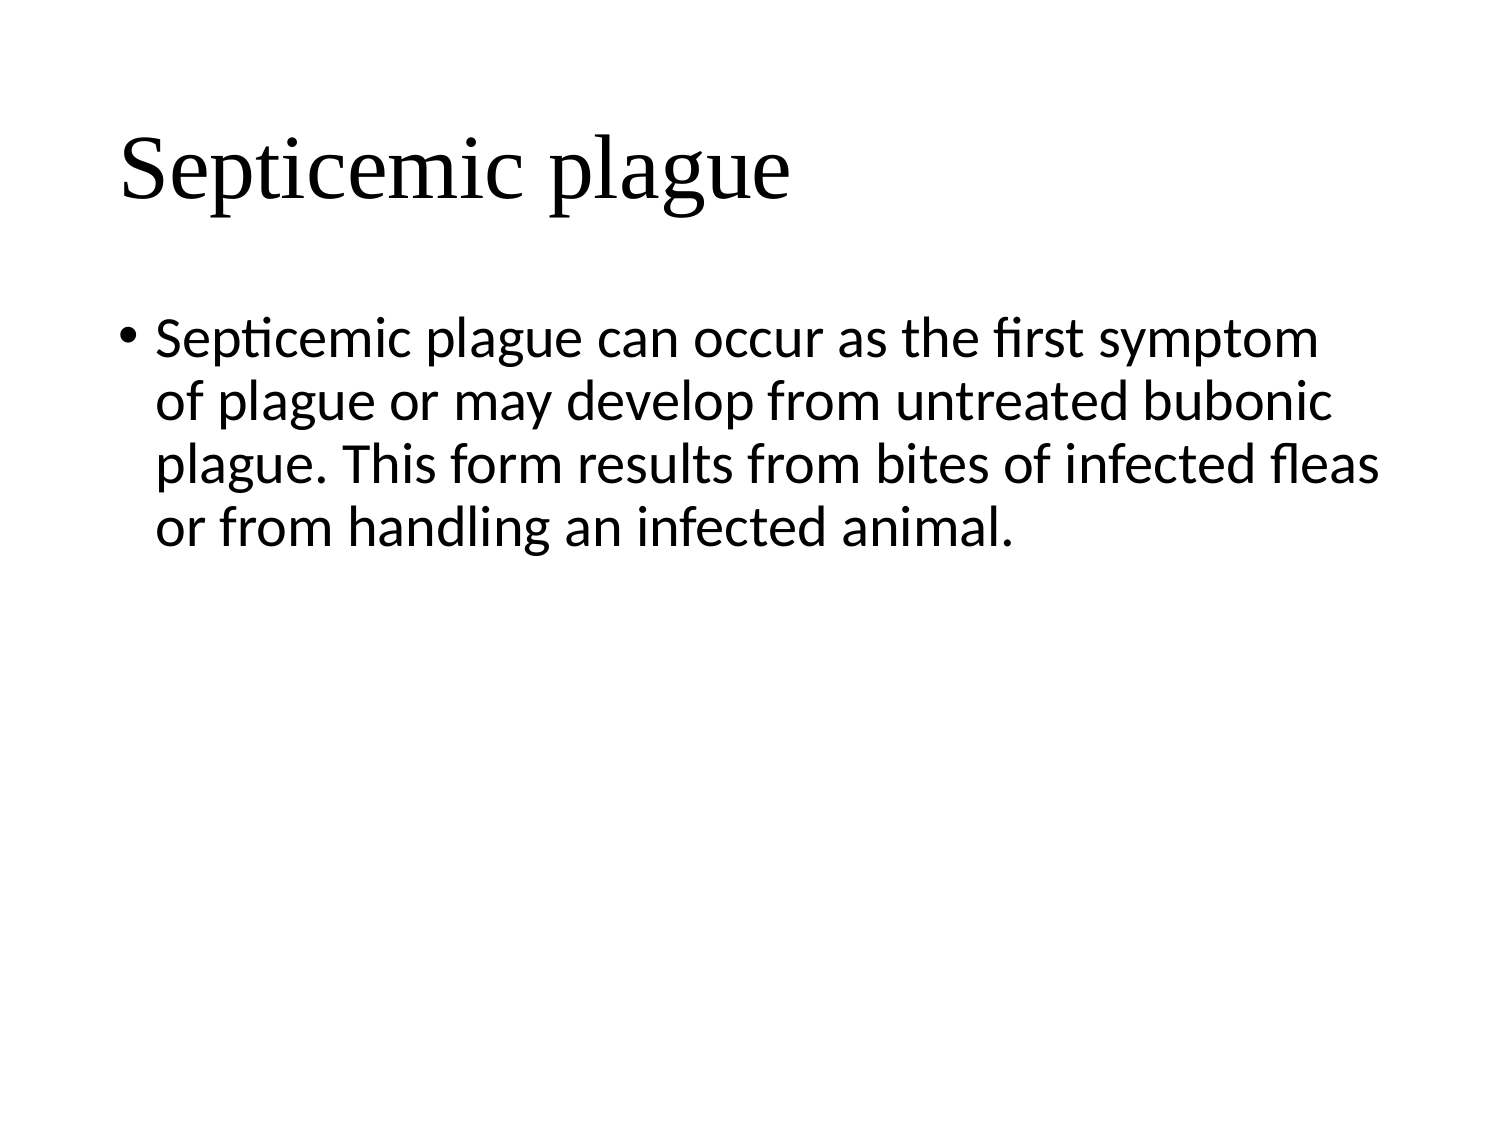

# Septicemic plague
Septicemic plague can occur as the first symptom of plague or may develop from untreated bubonic plague. This form results from bites of infected fleas or from handling an infected animal.